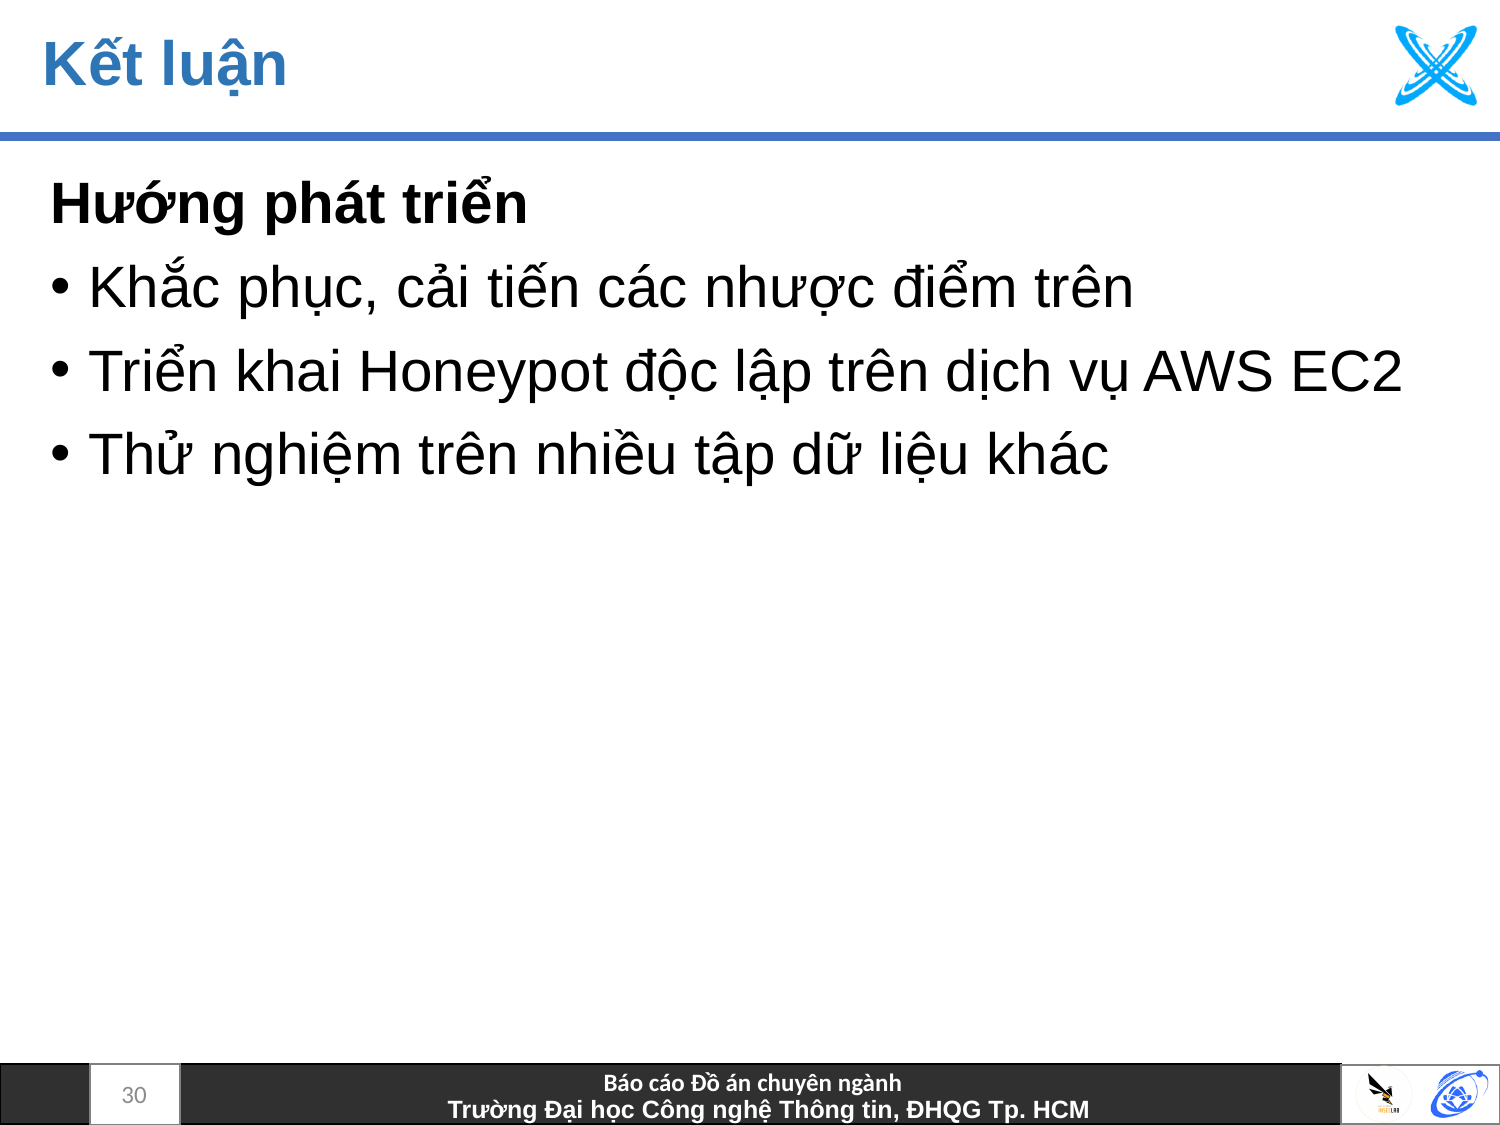

# Kết luận
Hướng phát triển
Khắc phục, cải tiến các nhược điểm trên
Triển khai Honeypot độc lập trên dịch vụ AWS EC2
Thử nghiệm trên nhiều tập dữ liệu khác
30
Báo cáo Đồ án chuyên ngành